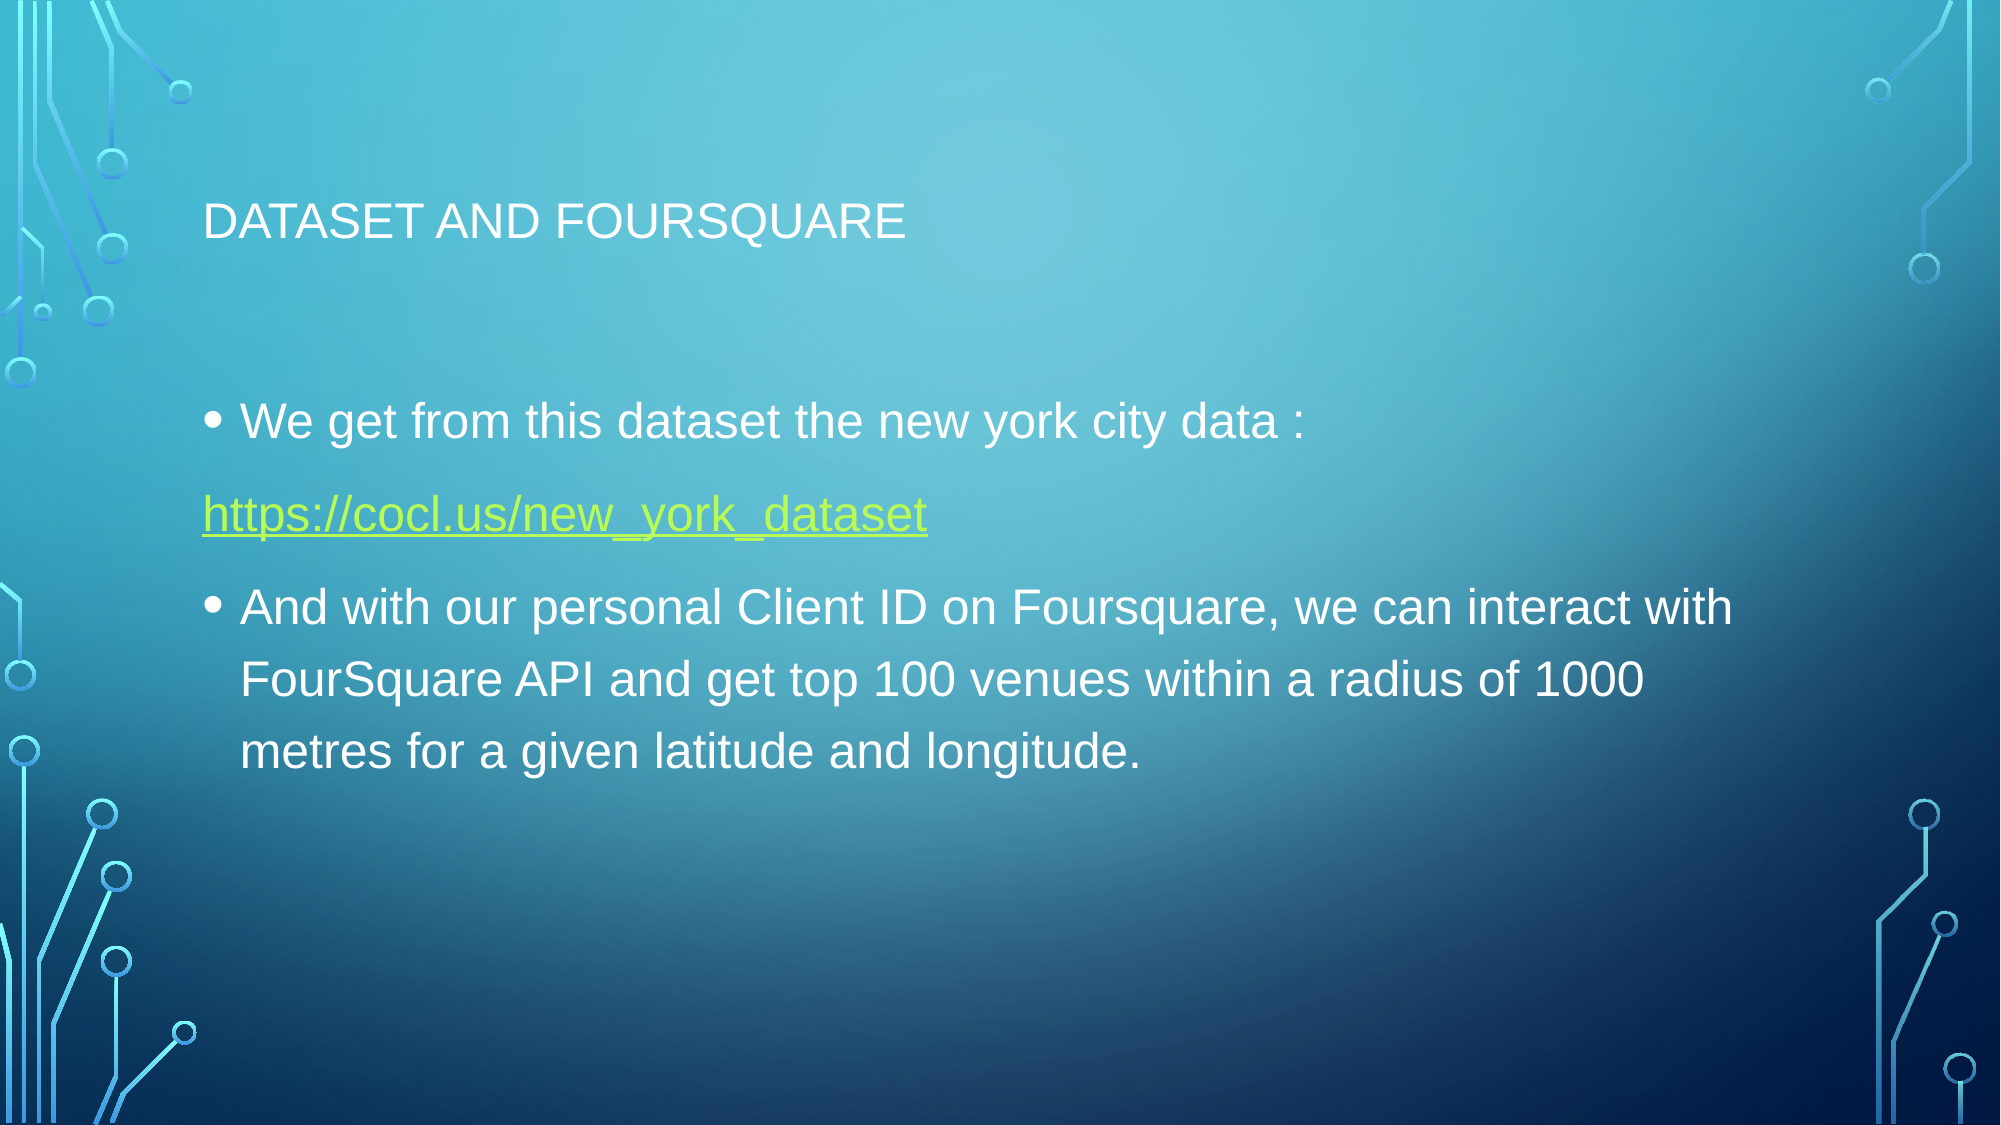

# Dataset and Foursquare
We get from this dataset the new york city data :
https://cocl.us/new_york_dataset
And with our personal Client ID on Foursquare, we can interact with FourSquare API and get top 100 venues within a radius of 1000 metres for a given latitude and longitude.